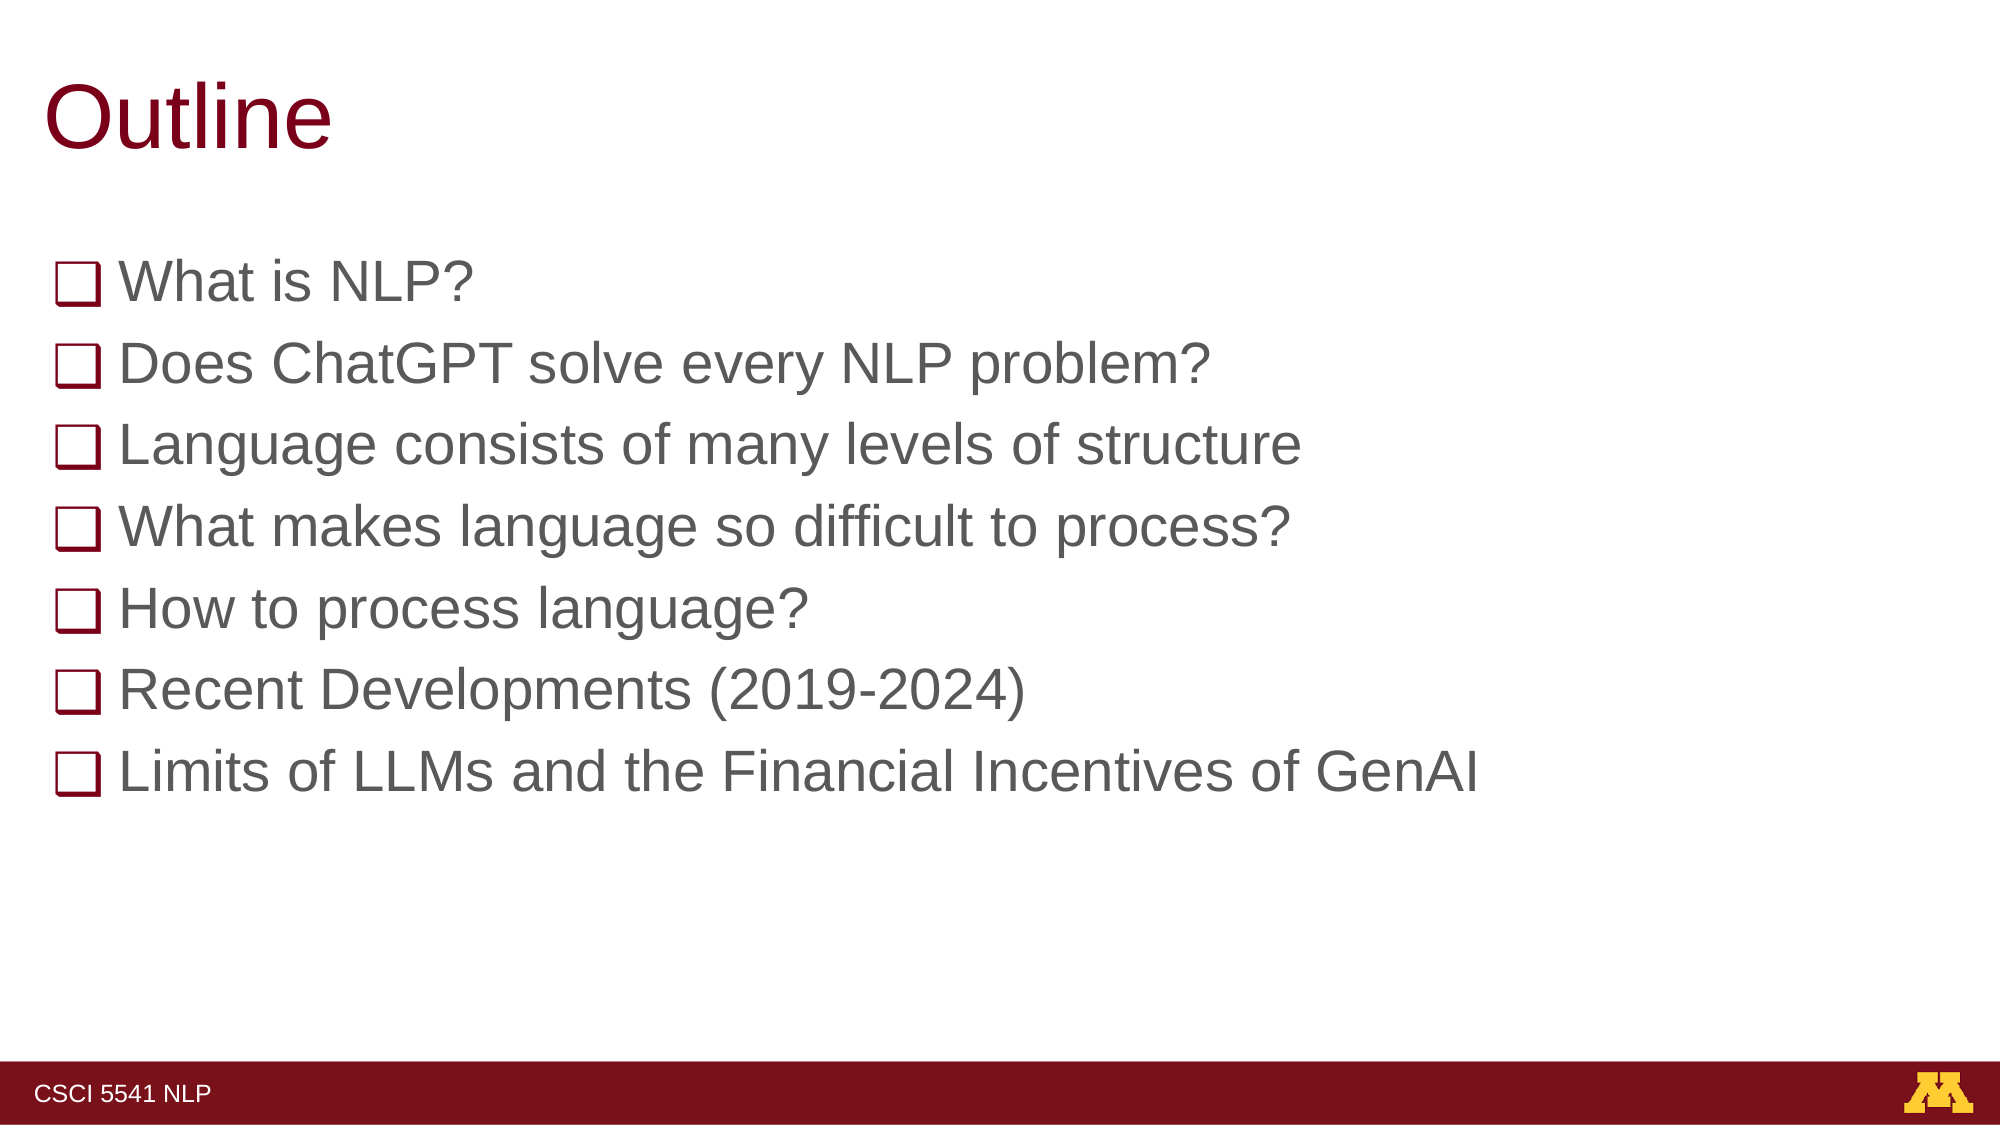

# Outline
What is NLP?
Does ChatGPT solve every NLP problem?
Language consists of many levels of structure
What makes language so difficult to process?
How to process language?
Recent Developments (2019-2024)
Limits of LLMs and the Financial Incentives of GenAI